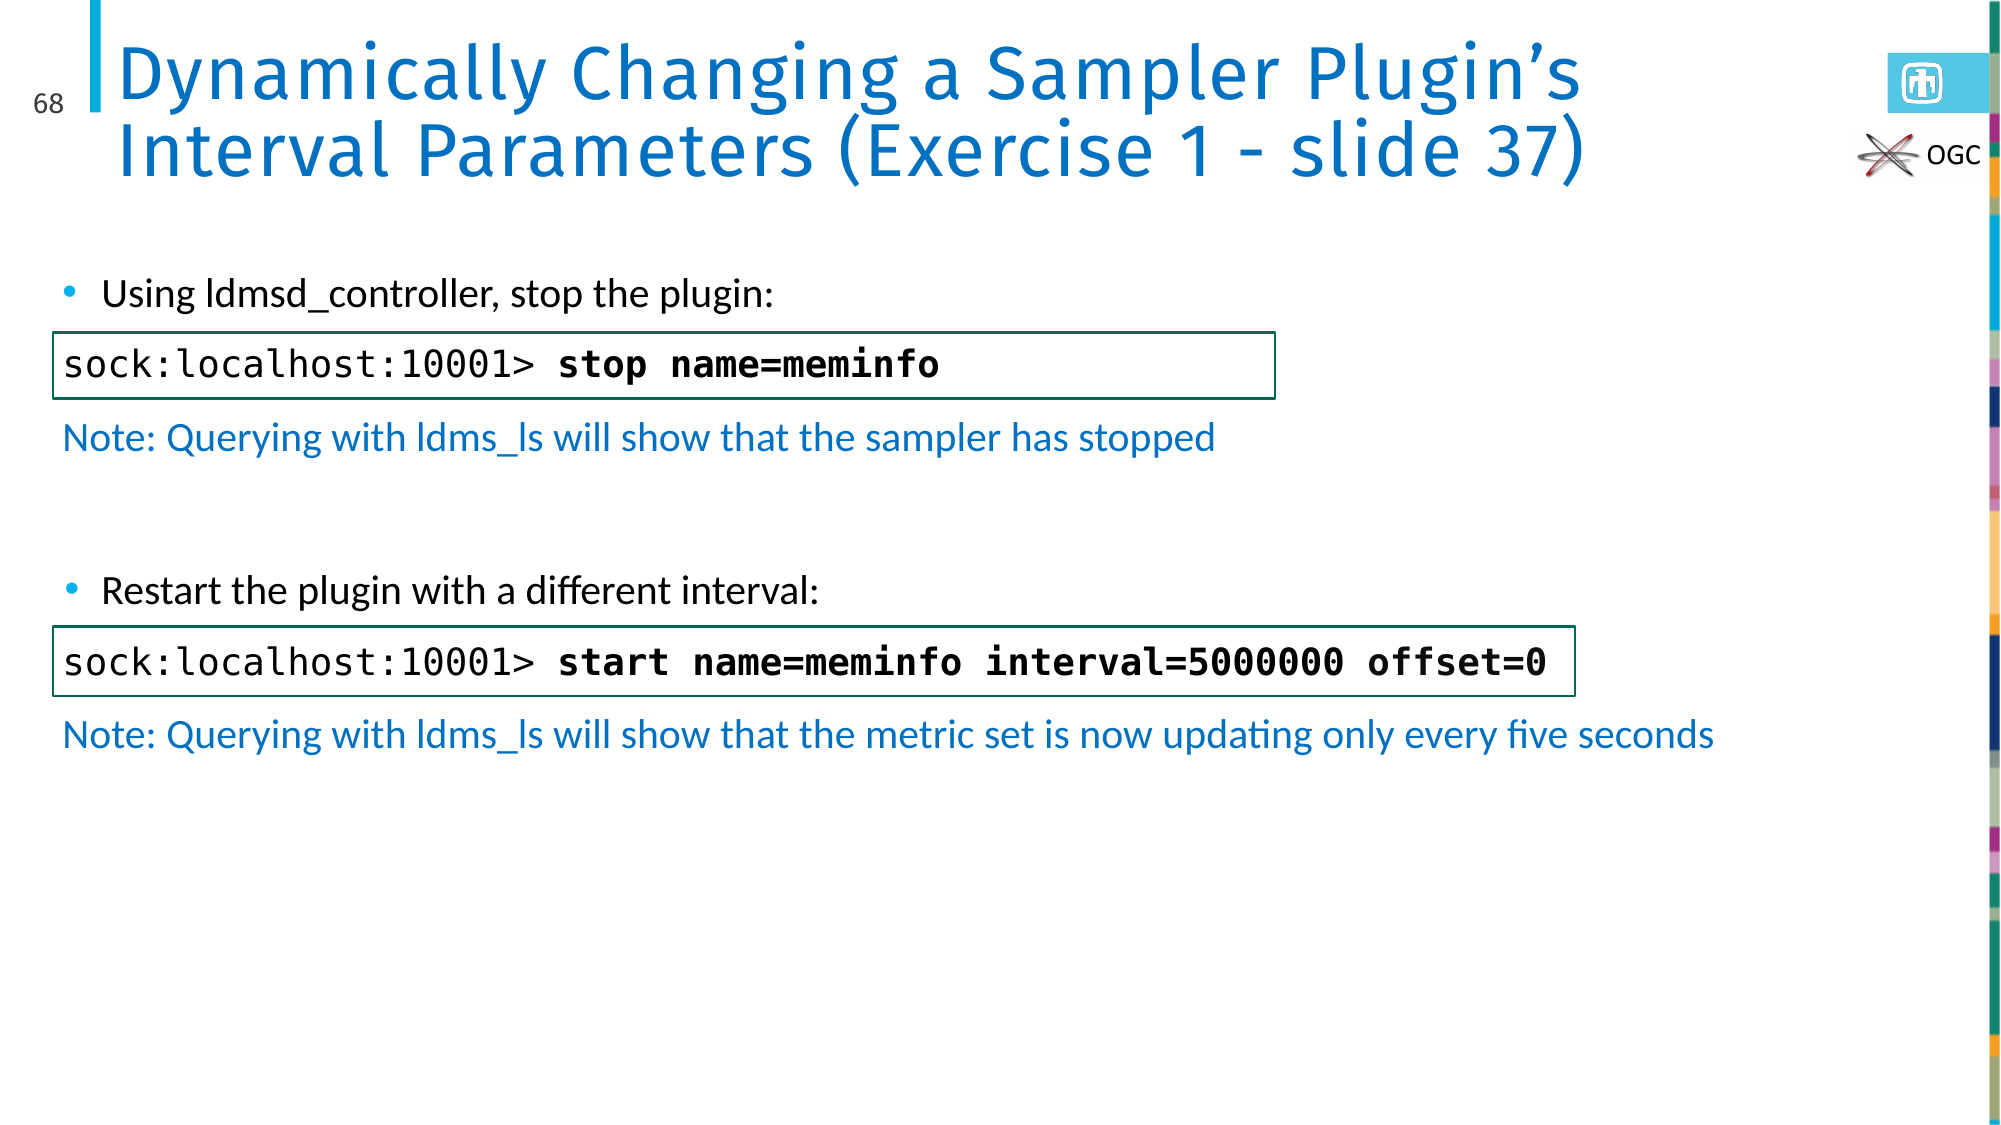

# Dynamically Changing a Sampler Plugin’s Interval Parameters (Exercise 1 - slide 37)
68
Using ldmsd_controller, stop the plugin:
sock:localhost:10001> stop name=meminfo
Note: Querying with ldms_ls will show that the sampler has stopped

Restart the plugin with a different interval:
sock:localhost:10001> start name=meminfo interval=5000000 offset=0
Note: Querying with ldms_ls will show that the metric set is now updating only every five seconds